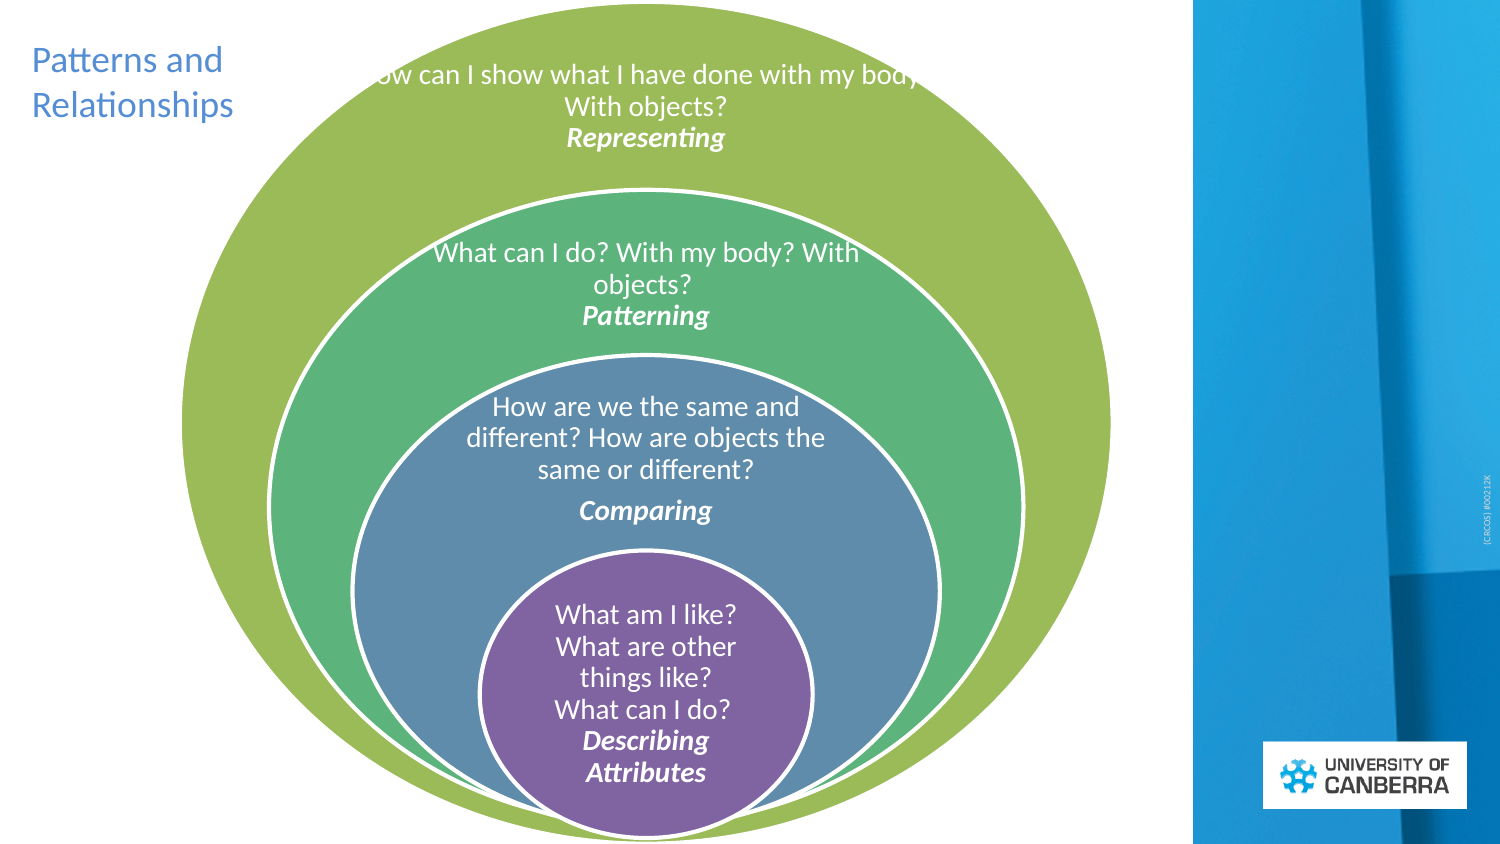

How can I show what I have done with my body? With objects?
Representing
What can I do? With my body? With objects?
Patterning
How are we the same and different? How are objects the same or different?
Comparing
What am I like? What are other things like? What can I do?
Describing Attributes
Patterns and Relationships